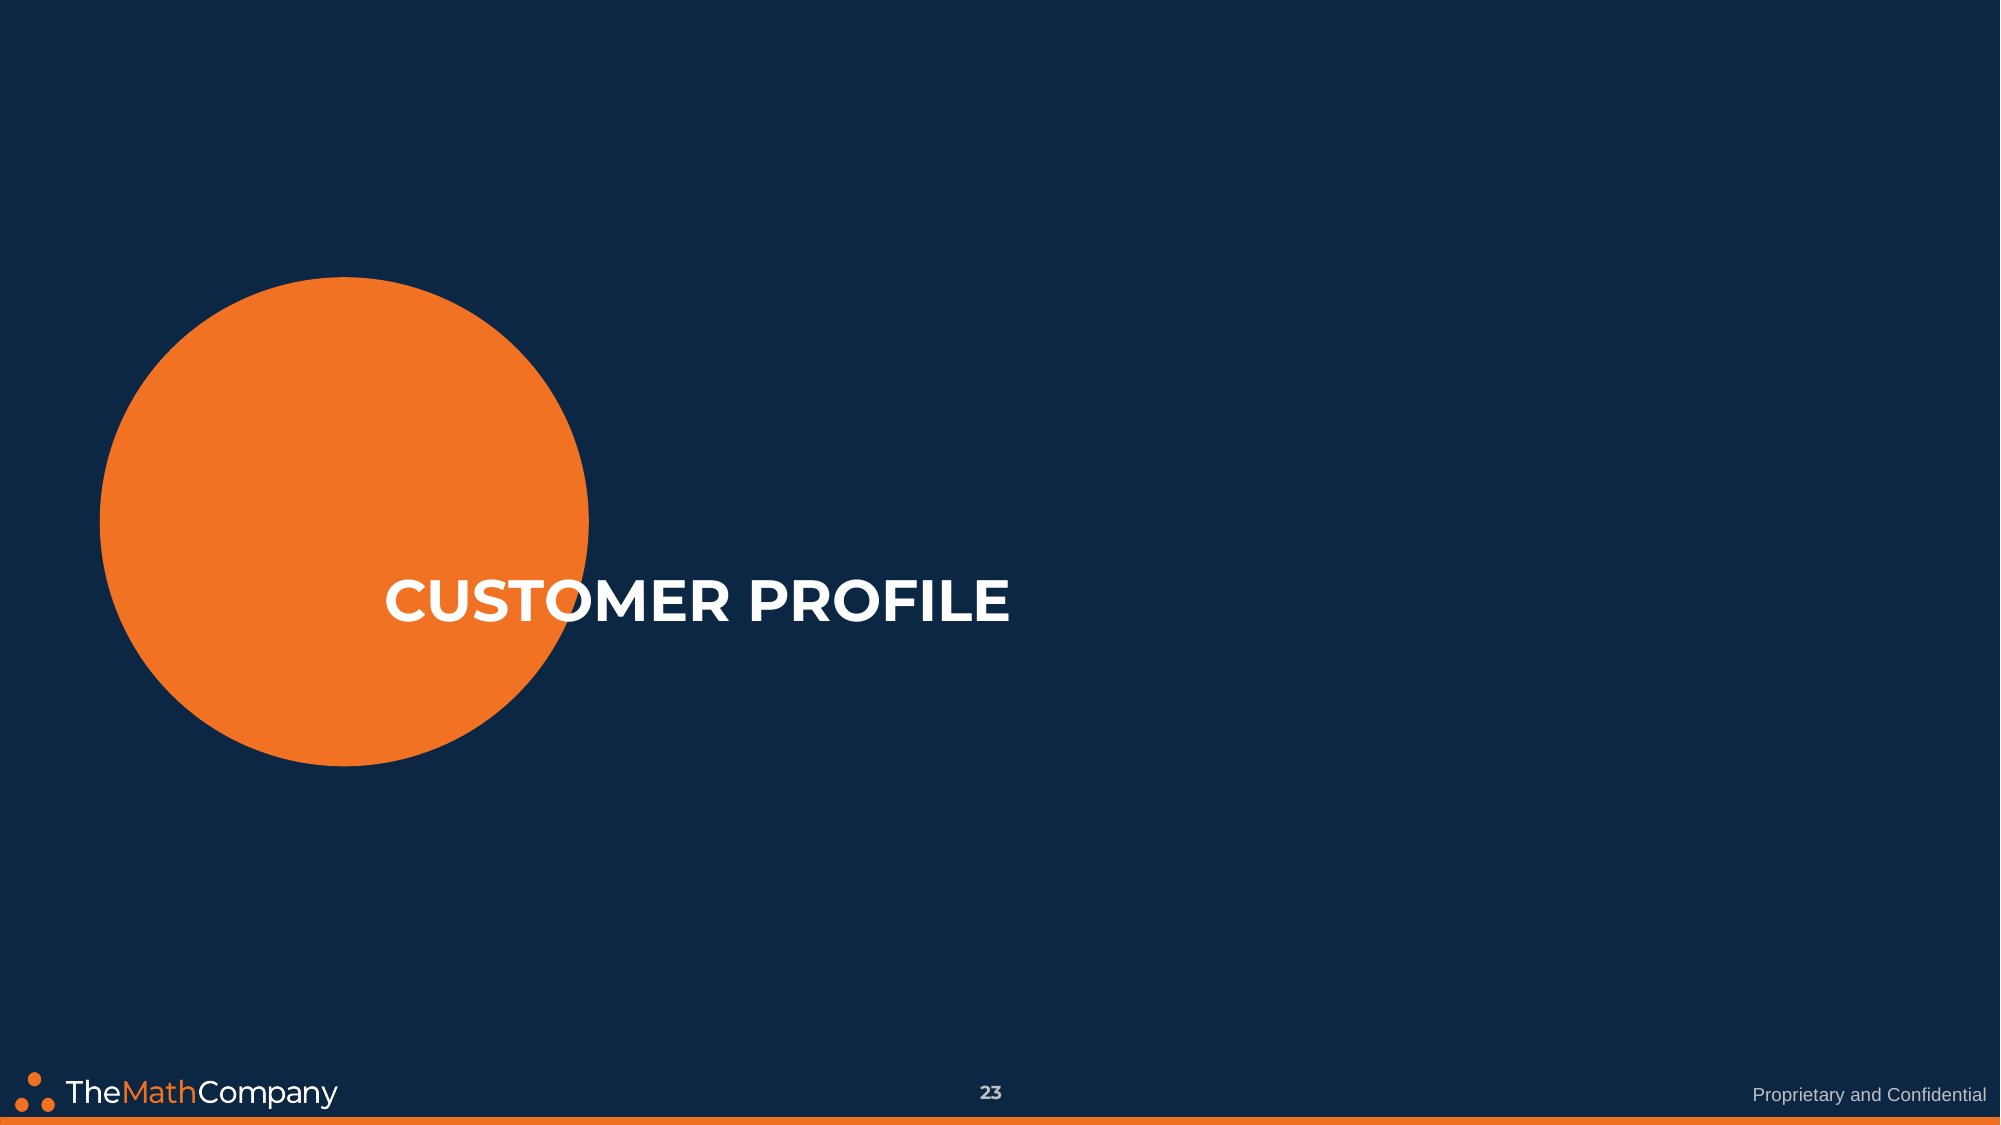

# CUSTOMER PROFILE
23
Proprietary and Confidential